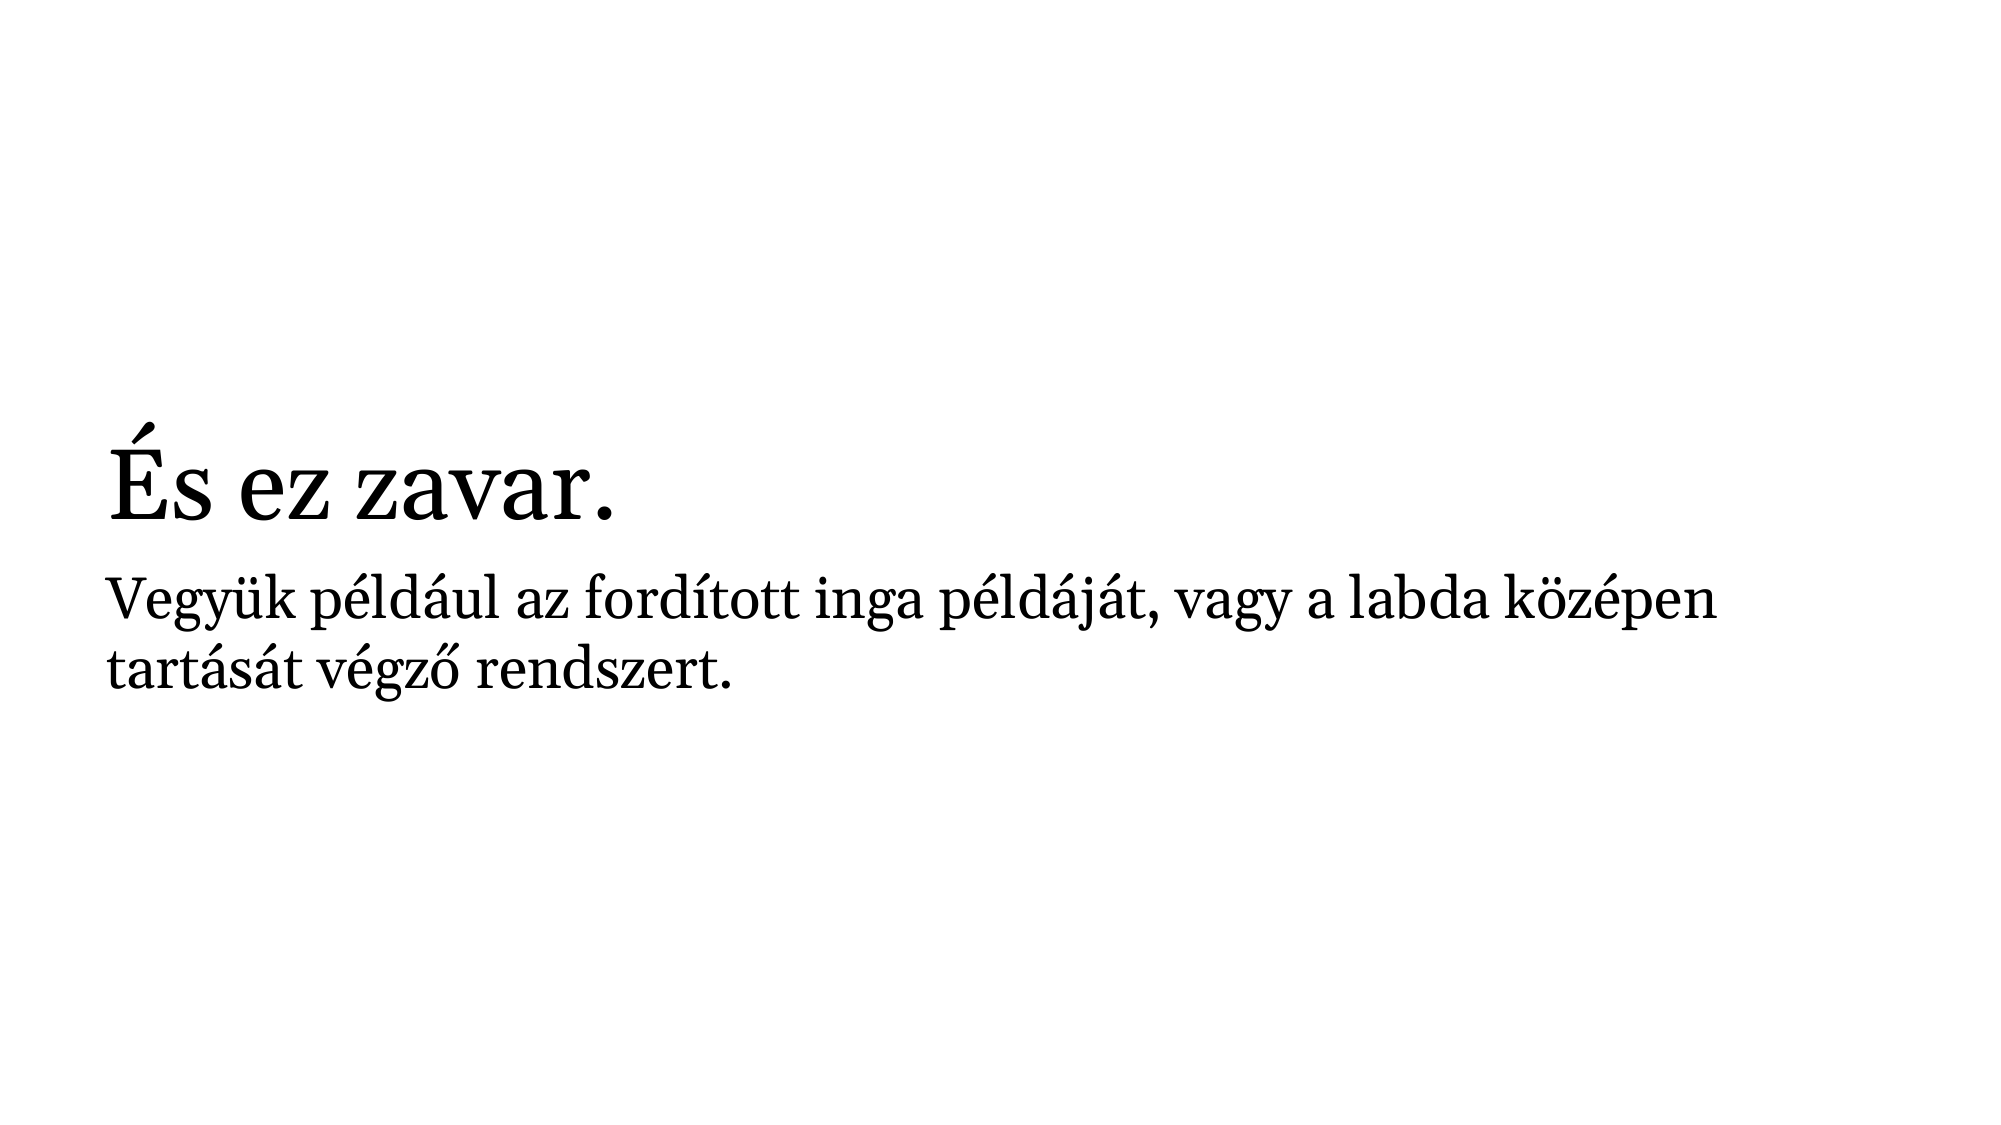

És ez zavar.
Vegyük például az fordított inga példáját, vagy a labda középen tartását végző rendszert.